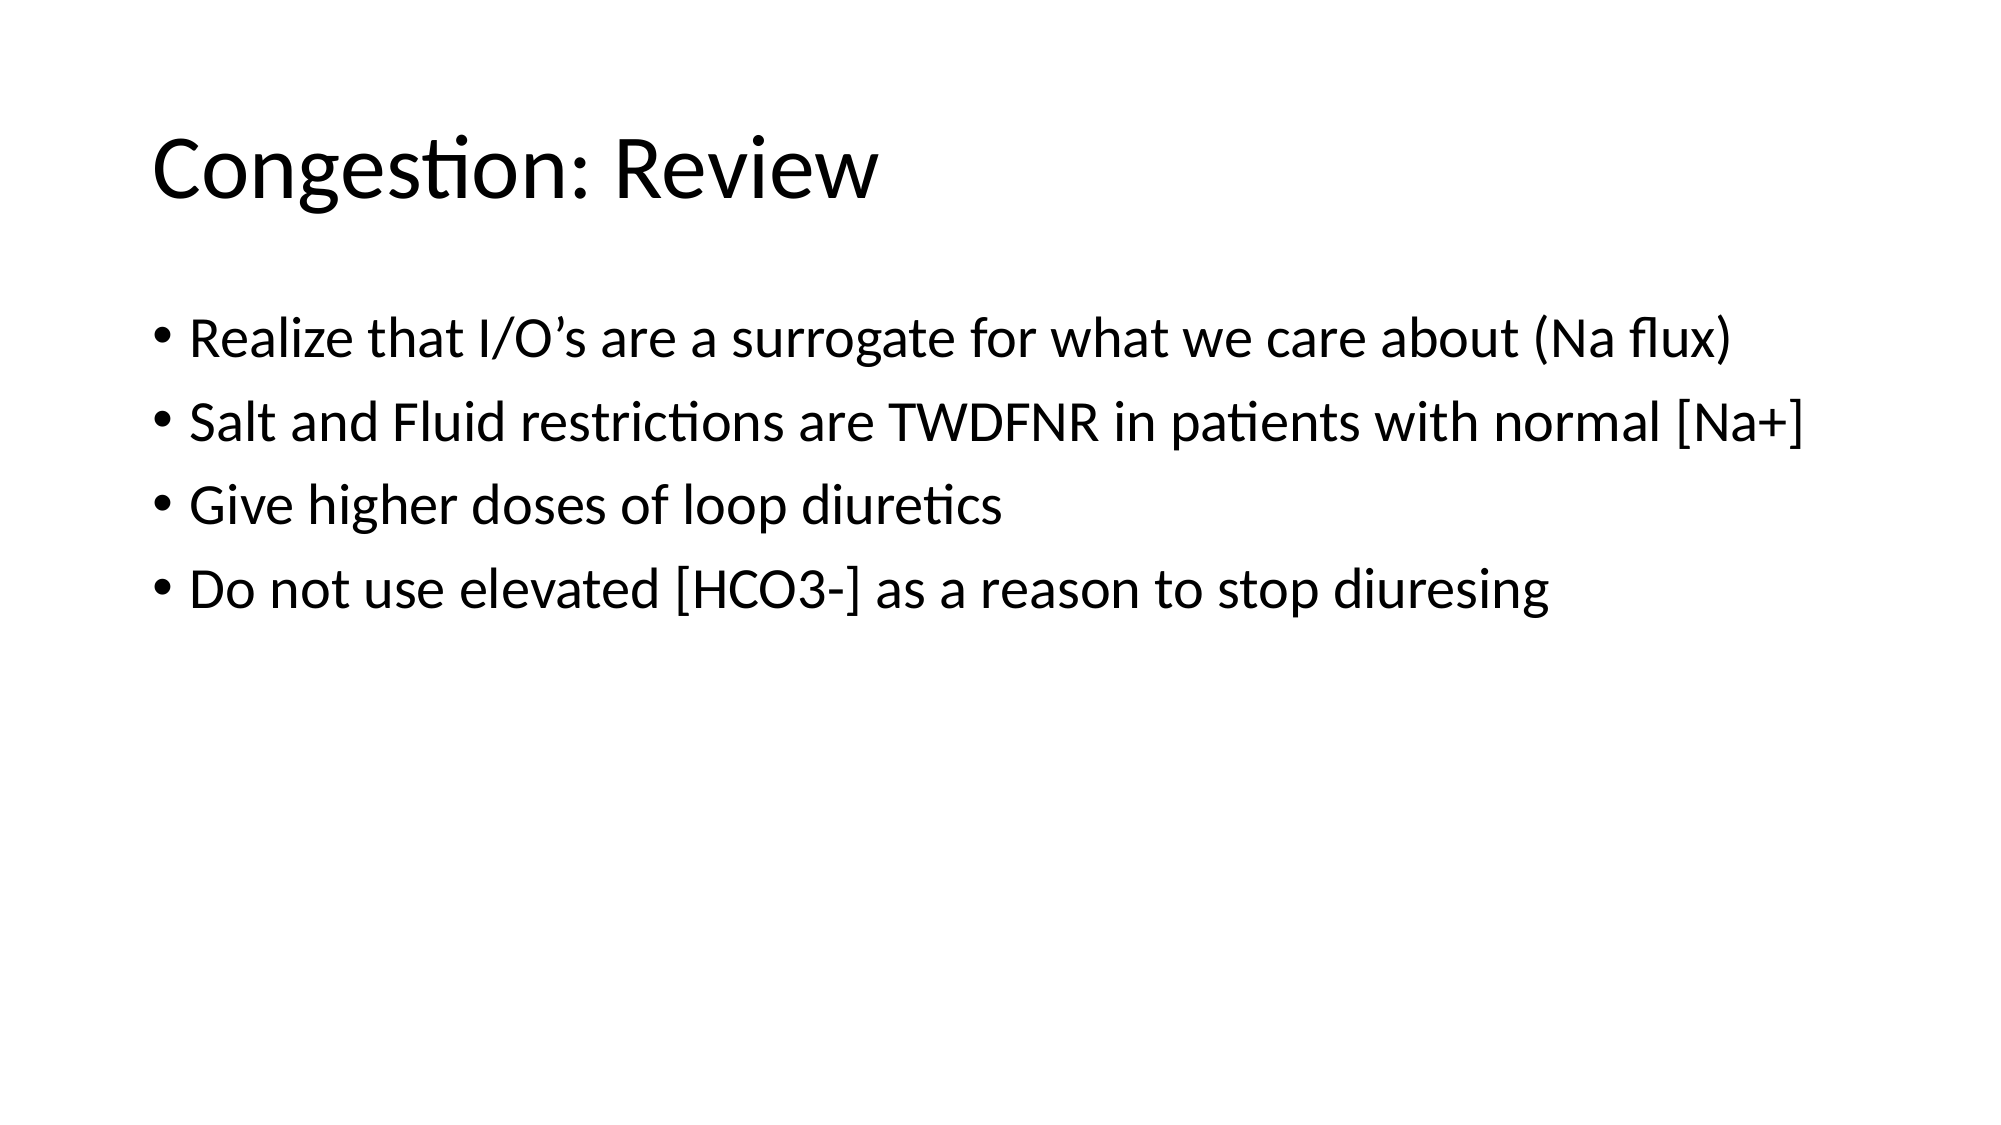

# Congestion: Review
Realize that I/O’s are a surrogate for what we care about (Na flux)
Salt and Fluid restrictions are TWDFNR in patients with normal [Na+]
Give higher doses of loop diuretics
Do not use elevated [HCO3-] as a reason to stop diuresing